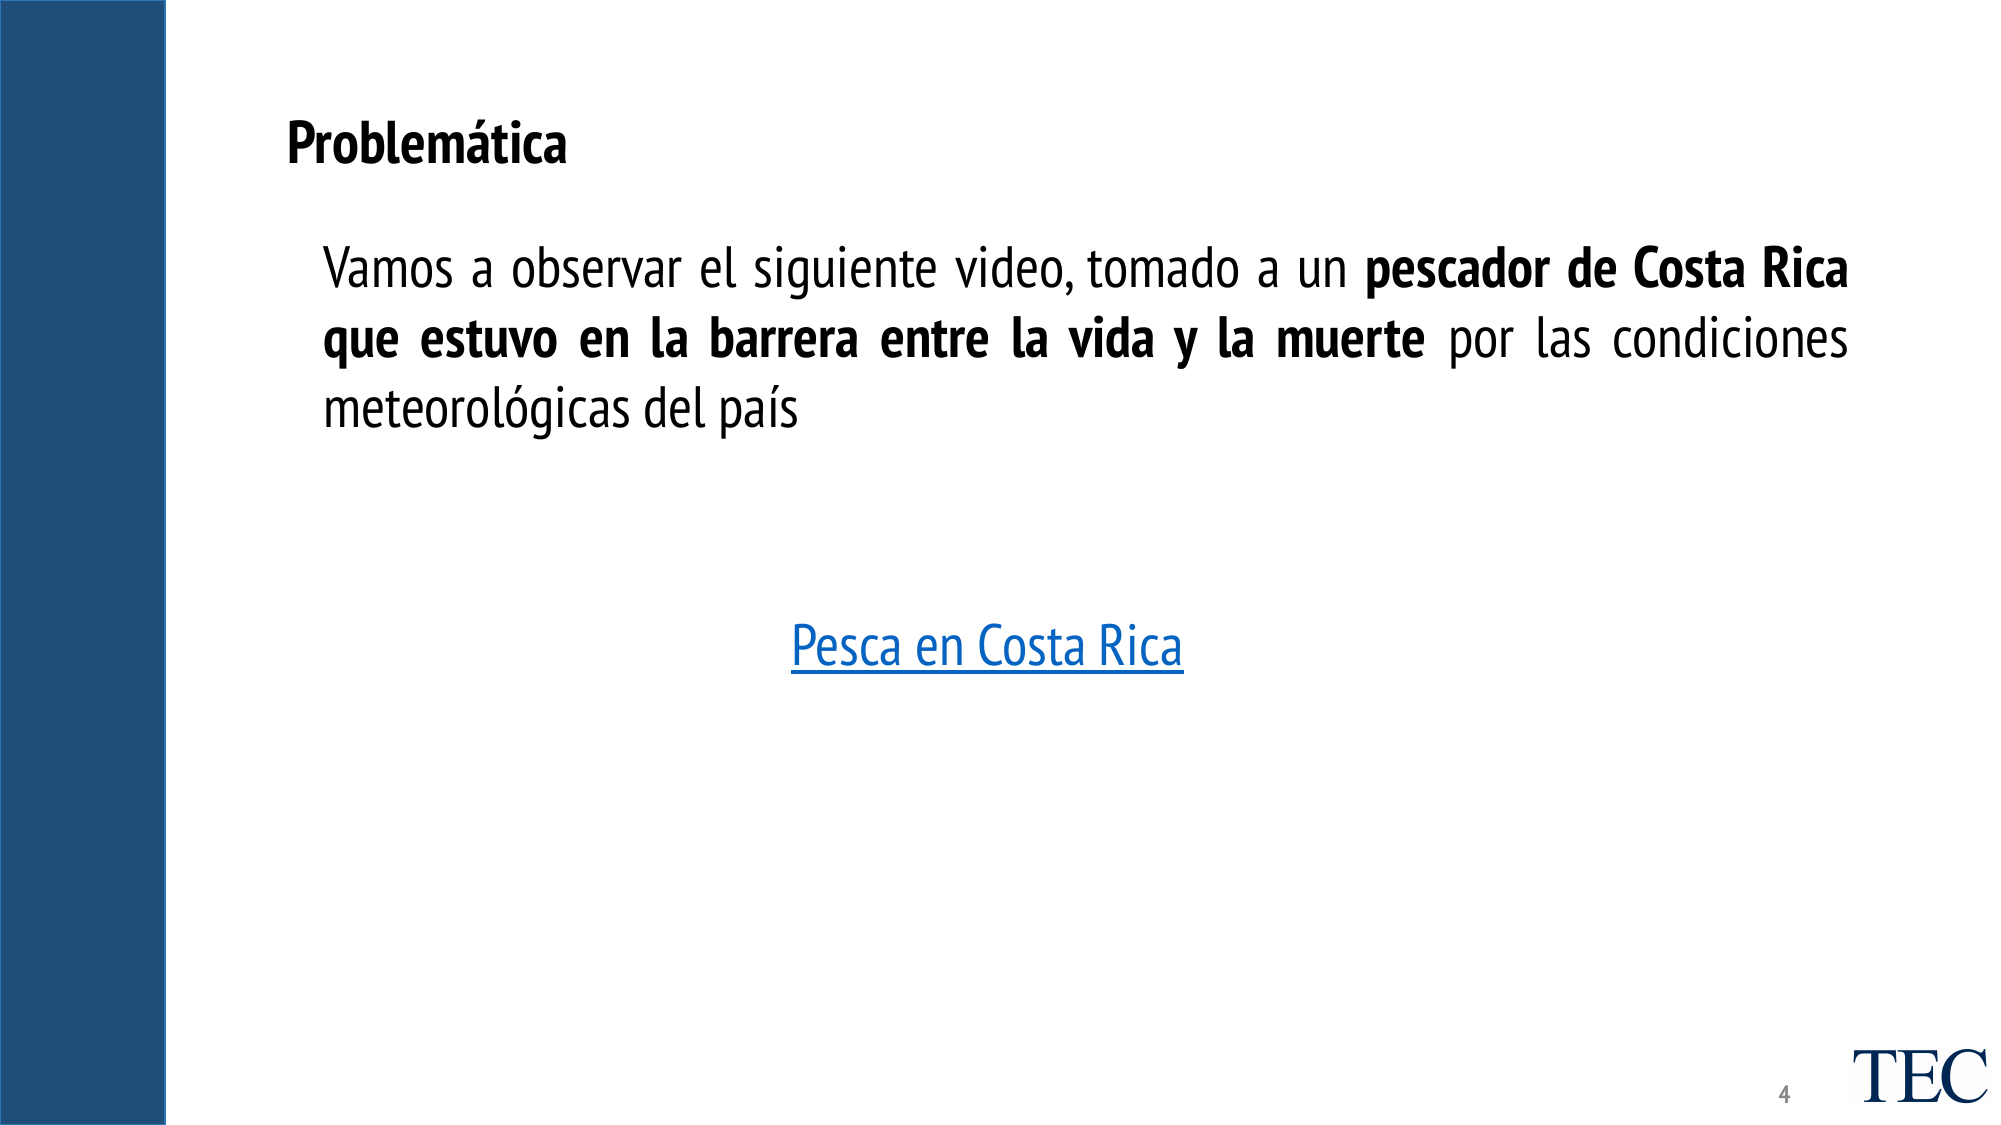

Problemática
Vamos a observar el siguiente video, tomado a un pescador de Costa Rica que estuvo en la barrera entre la vida y la muerte por las condiciones meteorológicas del país
Pesca en Costa Rica
4